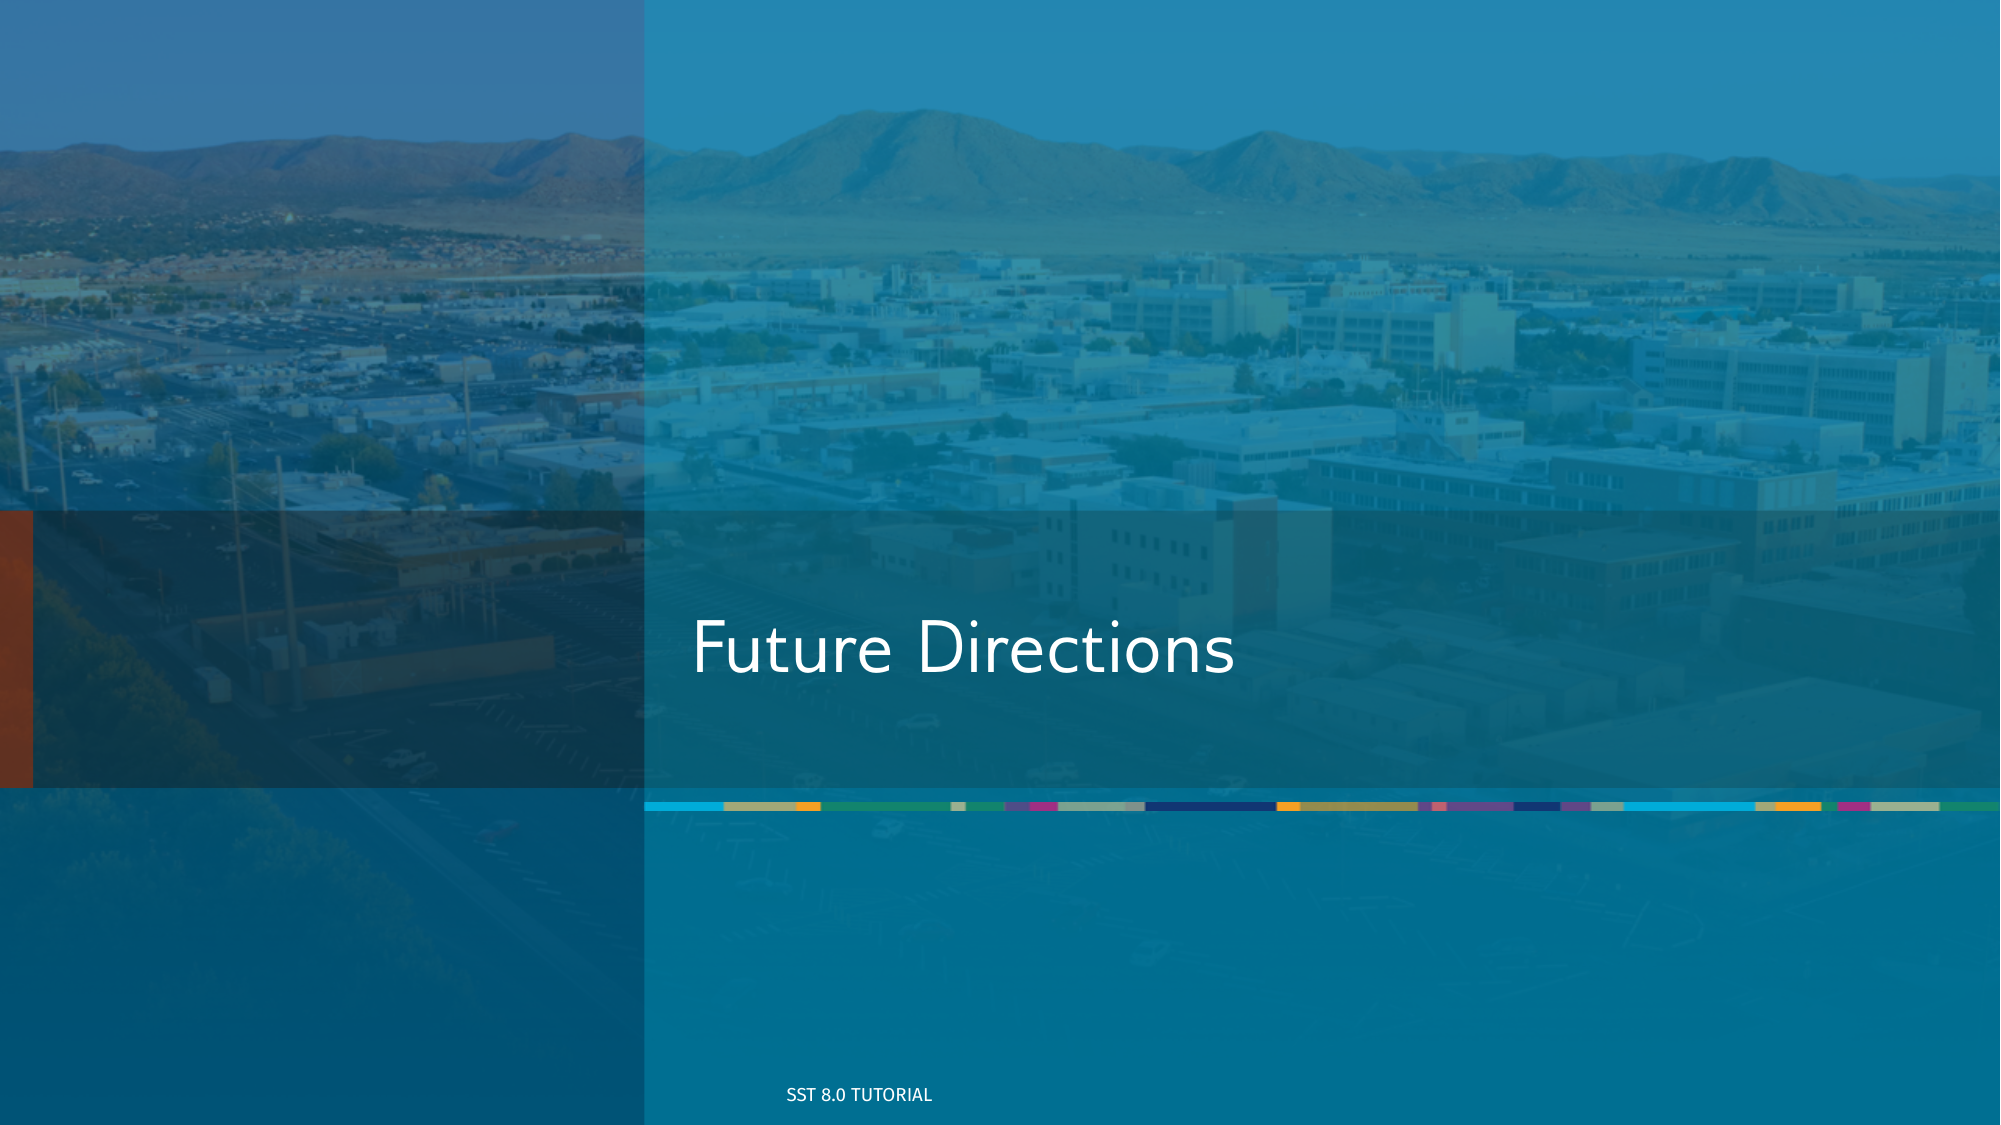

# Future Directions

78
SST 8.0 Tutorial